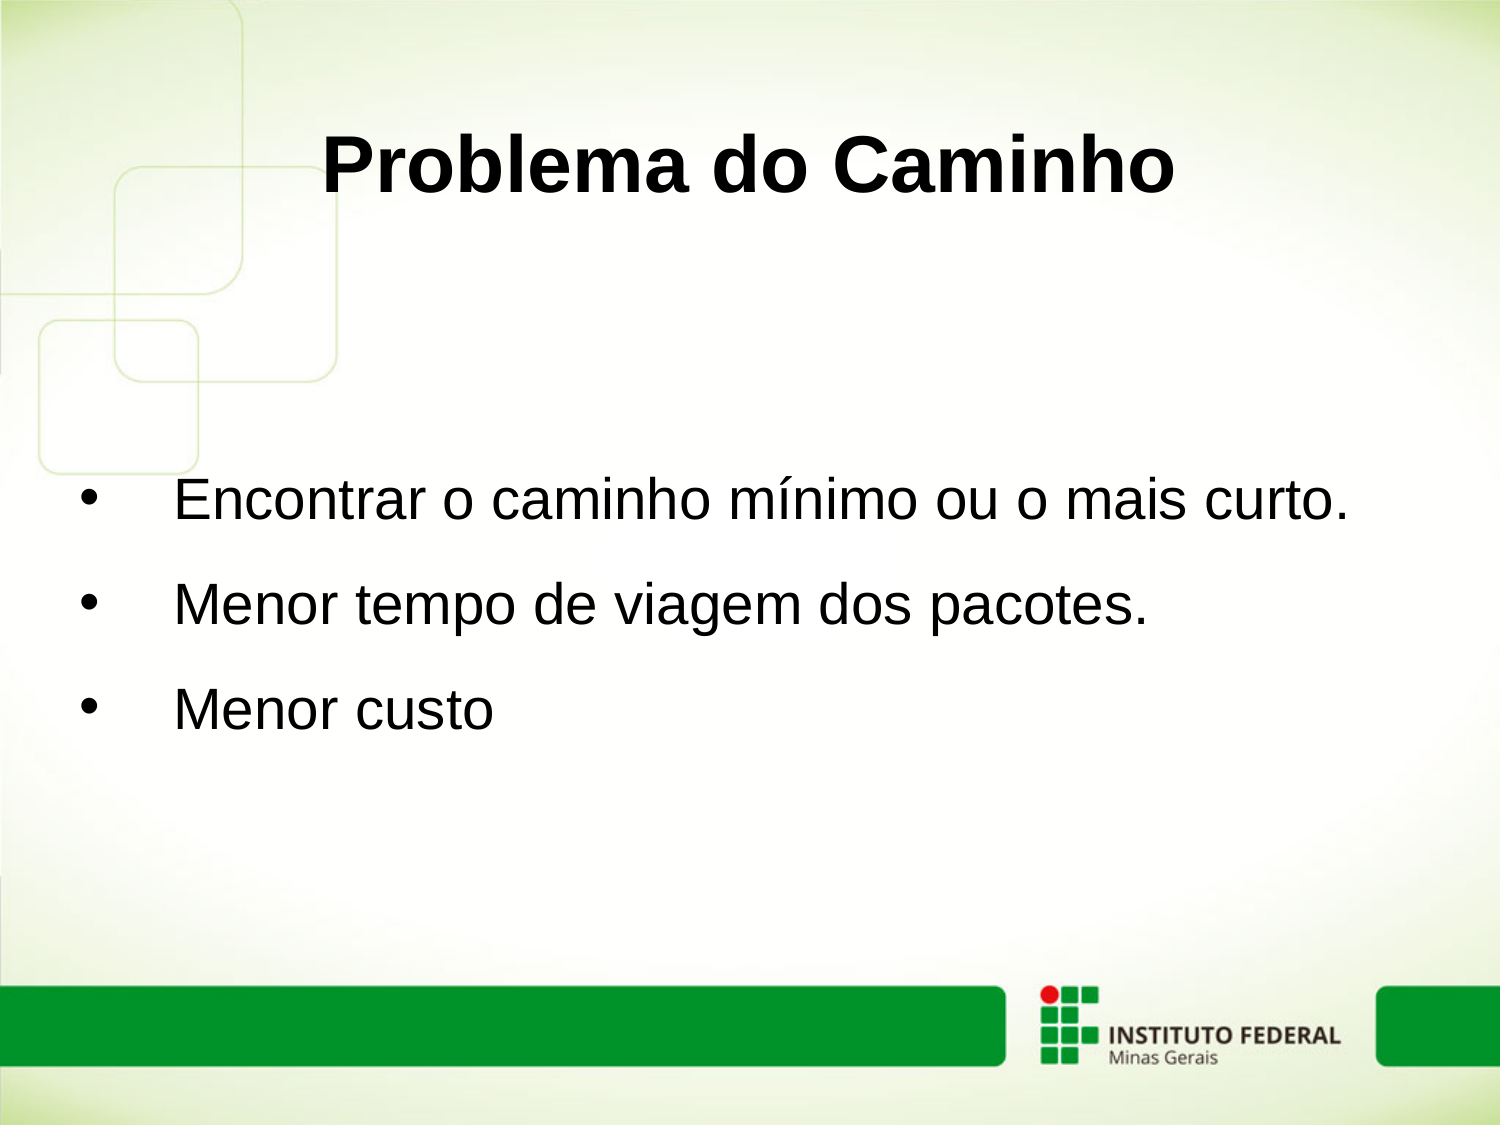

# Problema do Caminho
Encontrar o caminho mínimo ou o mais curto.
Menor tempo de viagem dos pacotes.
Menor custo